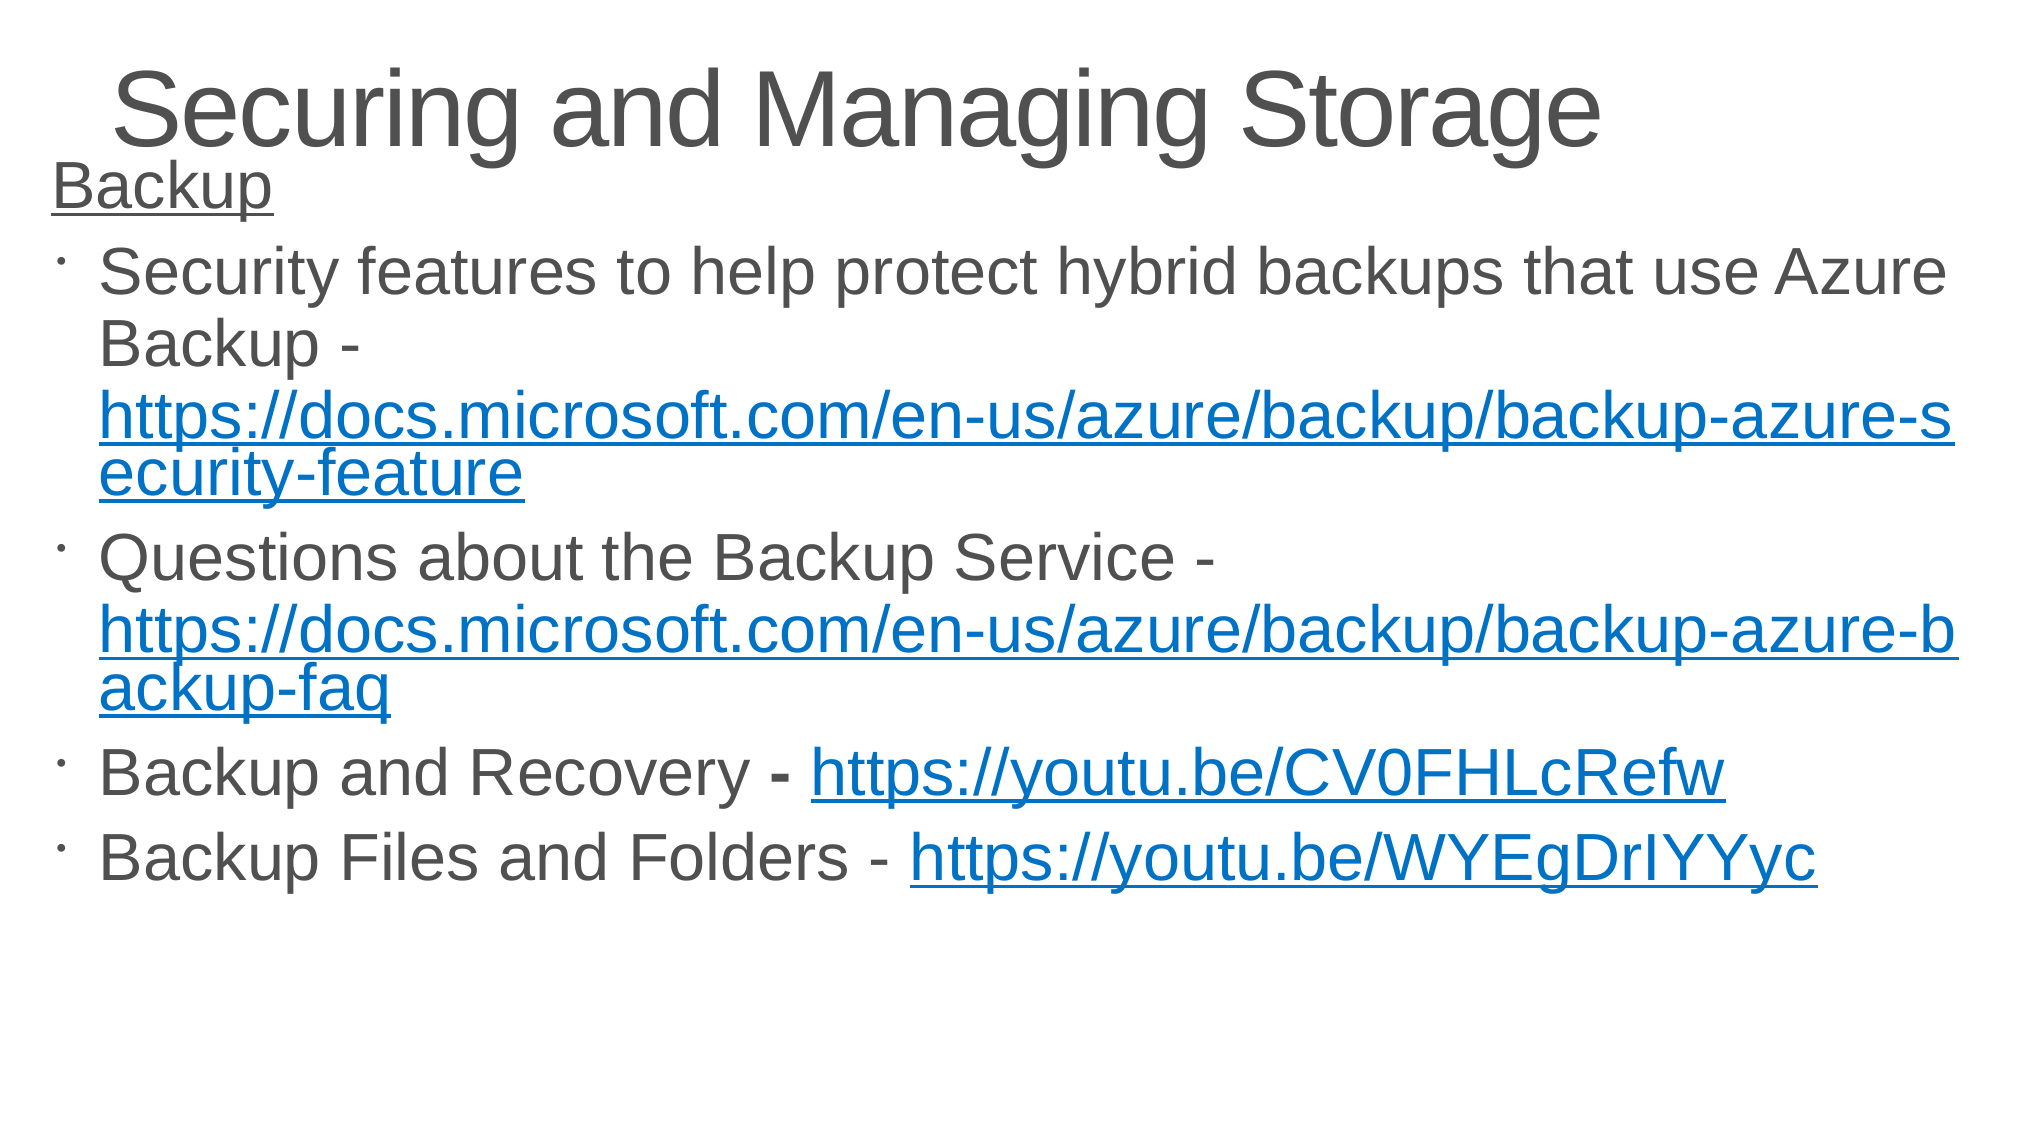

# Securing and Managing Storage
Backup
Security features to help protect hybrid backups that use Azure Backup - https://docs.microsoft.com/en-us/azure/backup/backup-azure-security-feature
Questions about the Backup Service - https://docs.microsoft.com/en-us/azure/backup/backup-azure-backup-faq
Backup and Recovery - https://youtu.be/CV0FHLcRefw
Backup Files and Folders - https://youtu.be/WYEgDrIYYyc